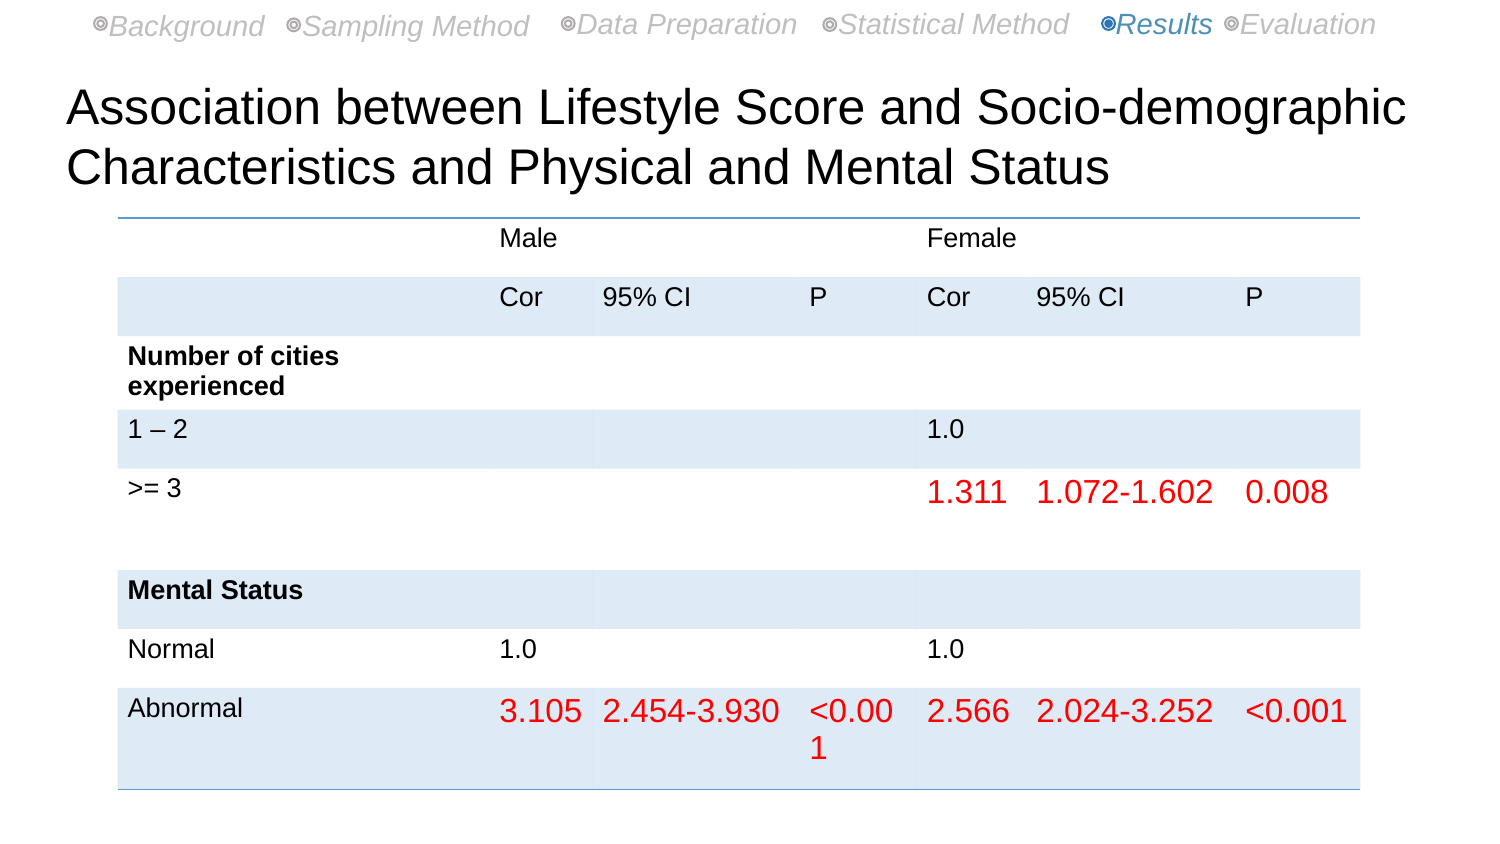

Background
Data Preparation
Statistical Method
Results
Evaluation
Sampling Method

Association between Lifestyle Score and Socio-demographic Characteristics and Physical and Mental Status
|  | Male |  |  | Female |  |  |
| --- | --- | --- | --- | --- | --- | --- |
|  | Cor | 95% CI | P | Cor | 95% CI | P |
| Number of cities experienced |  |  |  |  |  |  |
| 1 – 2 |  |  |  | 1.0 |  |  |
| >= 3 |  |  |  | 1.311 | 1.072-1.602 | 0.008 |
| Mental Status |  |  |  |  |  |  |
| Normal | 1.0 |  |  | 1.0 |  |  |
| Abnormal | 3.105 | 2.454-3.930 | <0.001 | 2.566 | 2.024-3.252 | <0.001 |